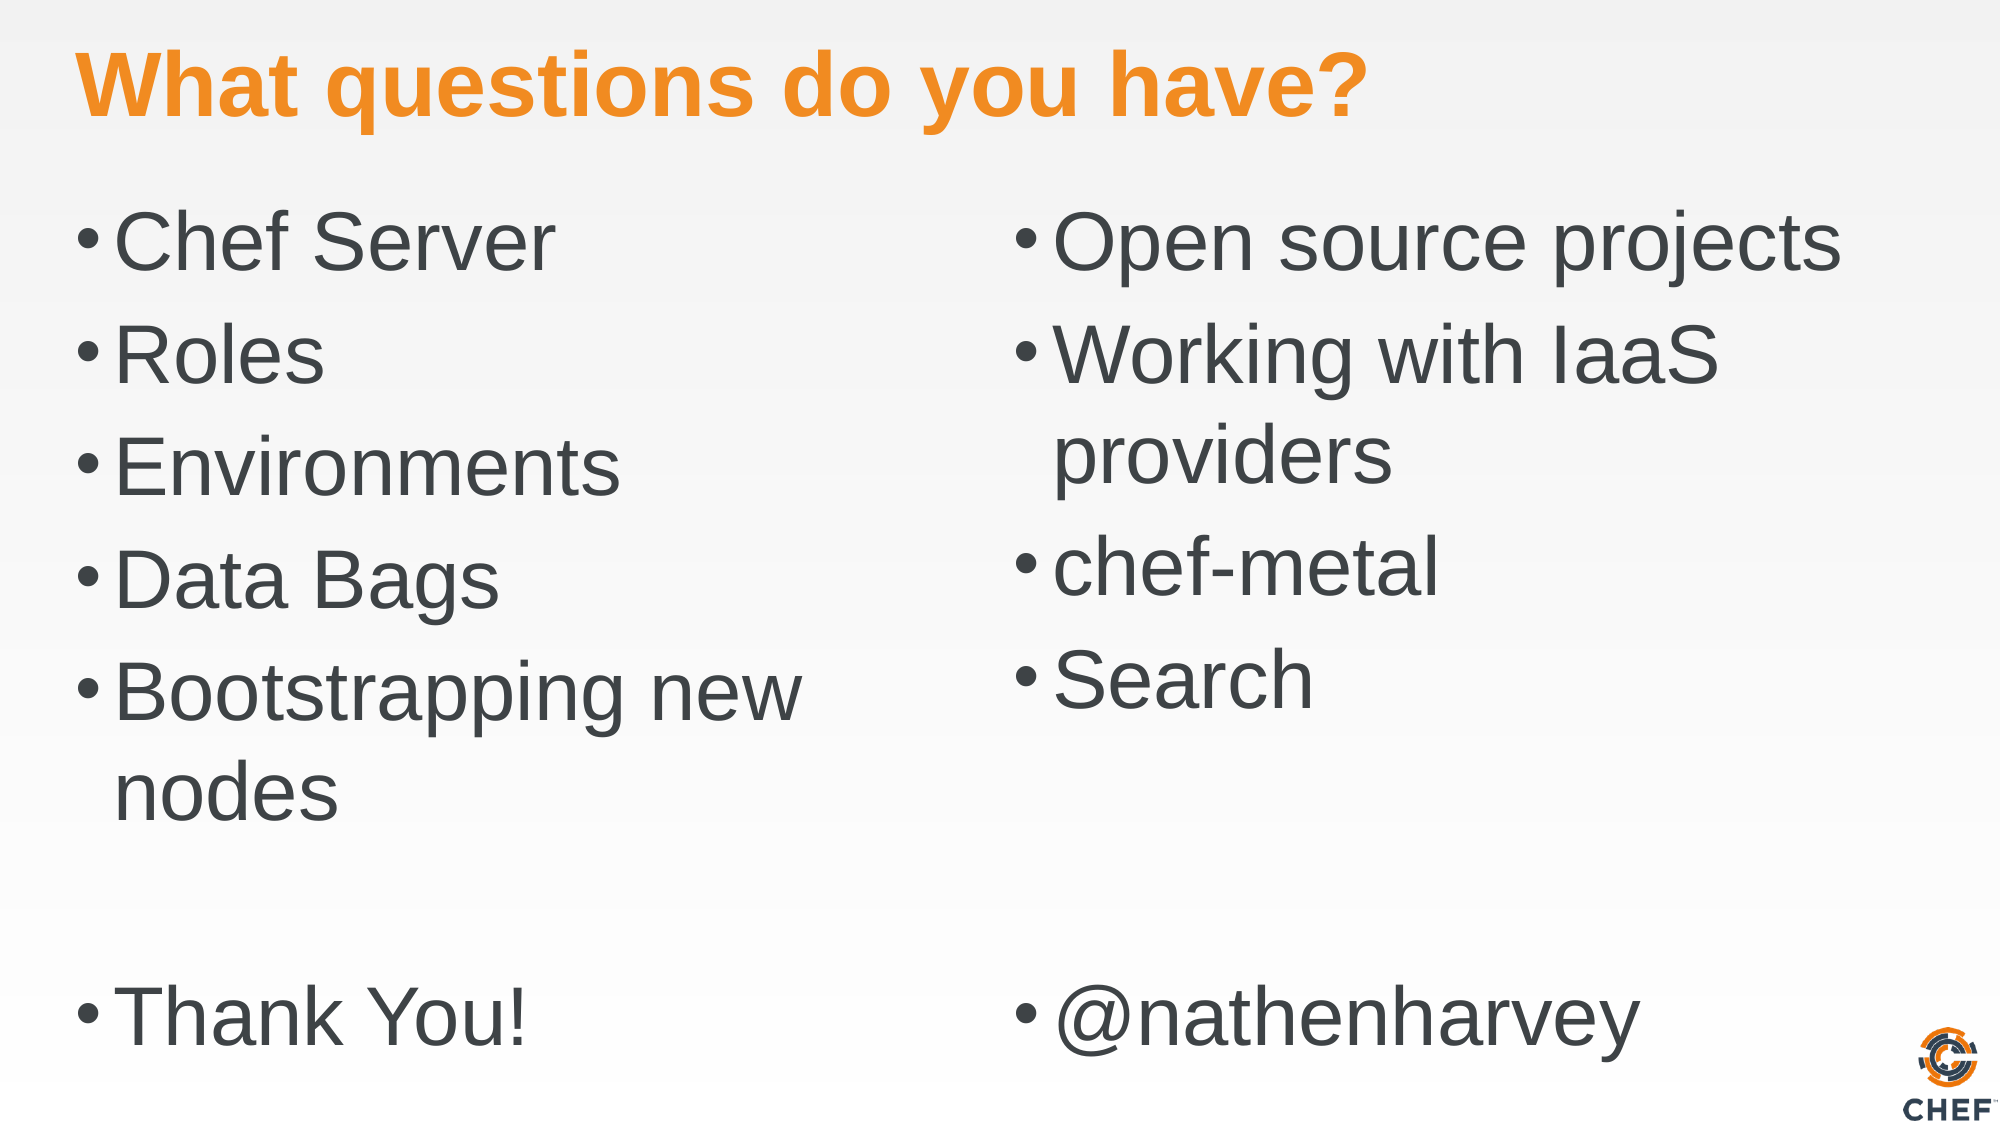

# What questions do you have?
Chef Server
Roles
Environments
Data Bags
Bootstrapping new nodes

Thank You!
Open source projects
Working with IaaS providers
chef-metal
Search

@nathenharvey